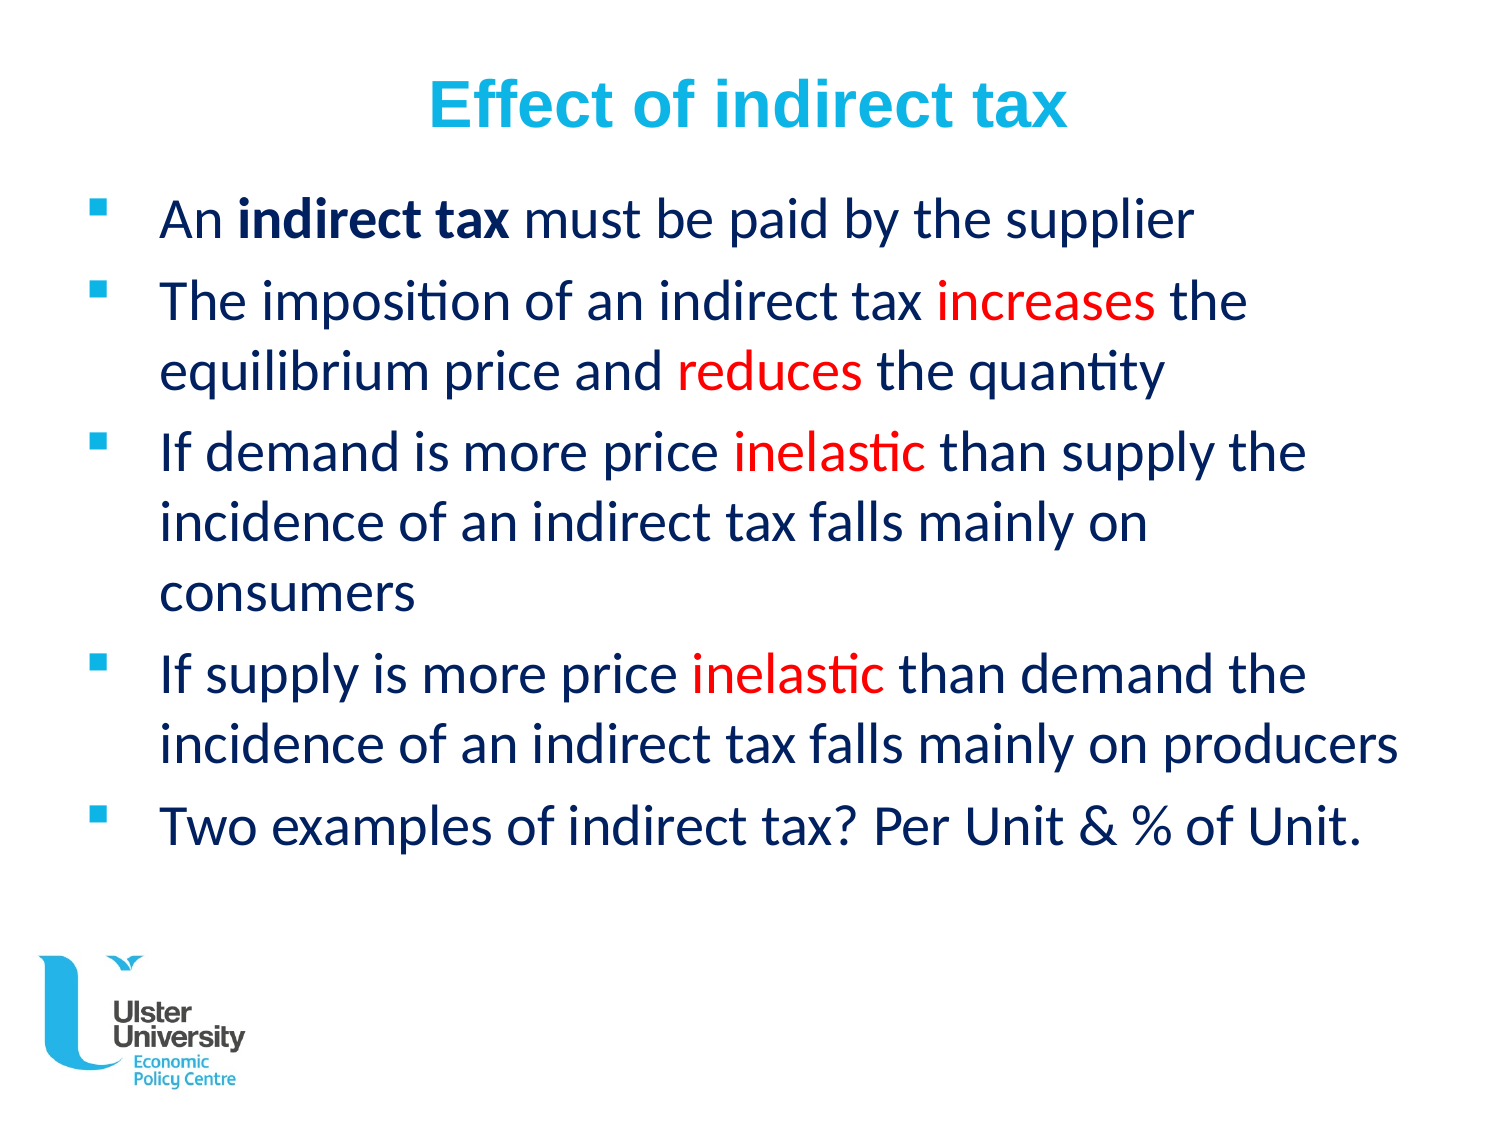

# Effect of indirect tax
An indirect tax must be paid by the supplier
The imposition of an indirect tax increases the equilibrium price and reduces the quantity
If demand is more price inelastic than supply the incidence of an indirect tax falls mainly on consumers
If supply is more price inelastic than demand the incidence of an indirect tax falls mainly on producers
Two examples of indirect tax? Per Unit & % of Unit.